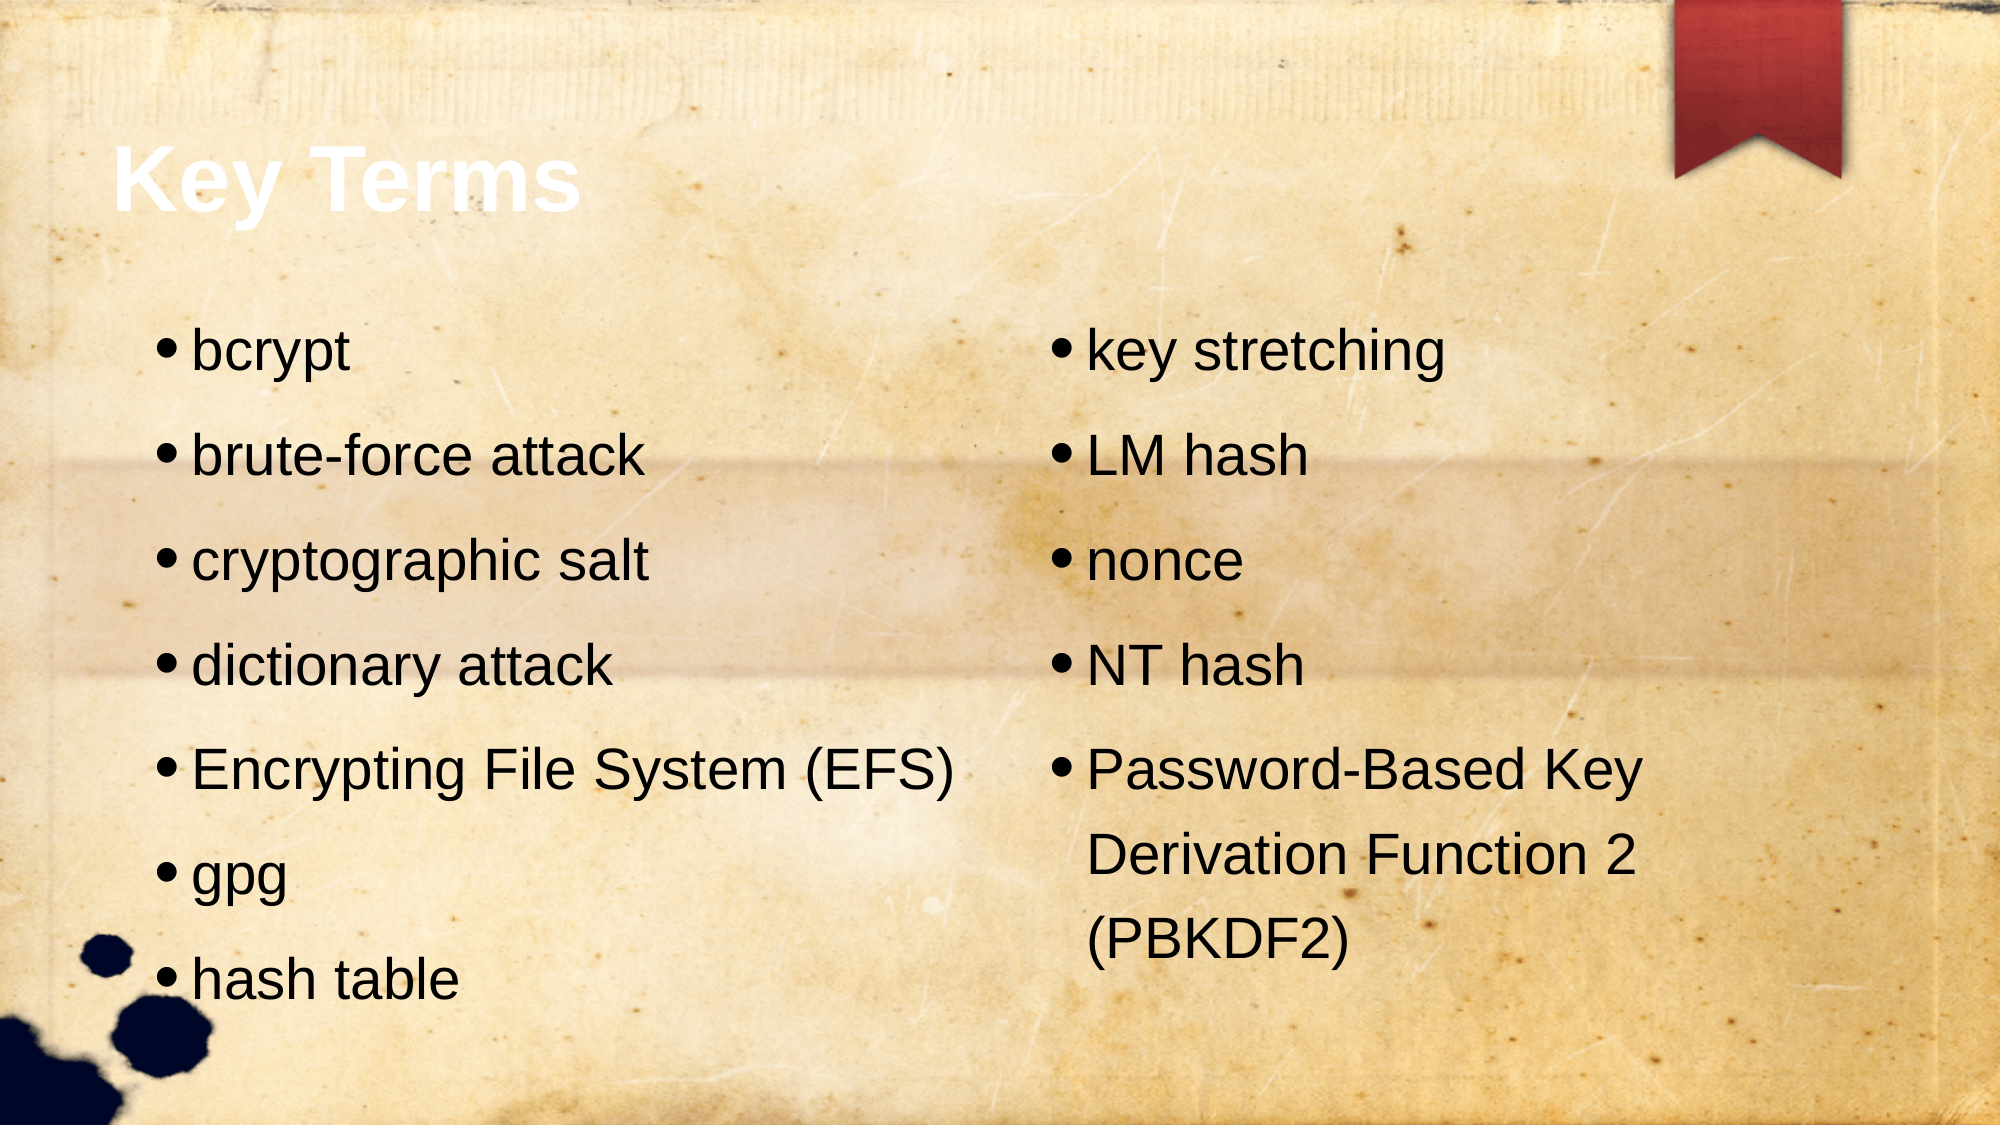

Key Terms
bcrypt
brute-force attack
cryptographic salt
dictionary attack
Encrypting File System (EFS)
gpg
hash table

key stretching
LM hash
nonce
NT hash
Password-Based Key Derivation Function 2 (PBKDF2)